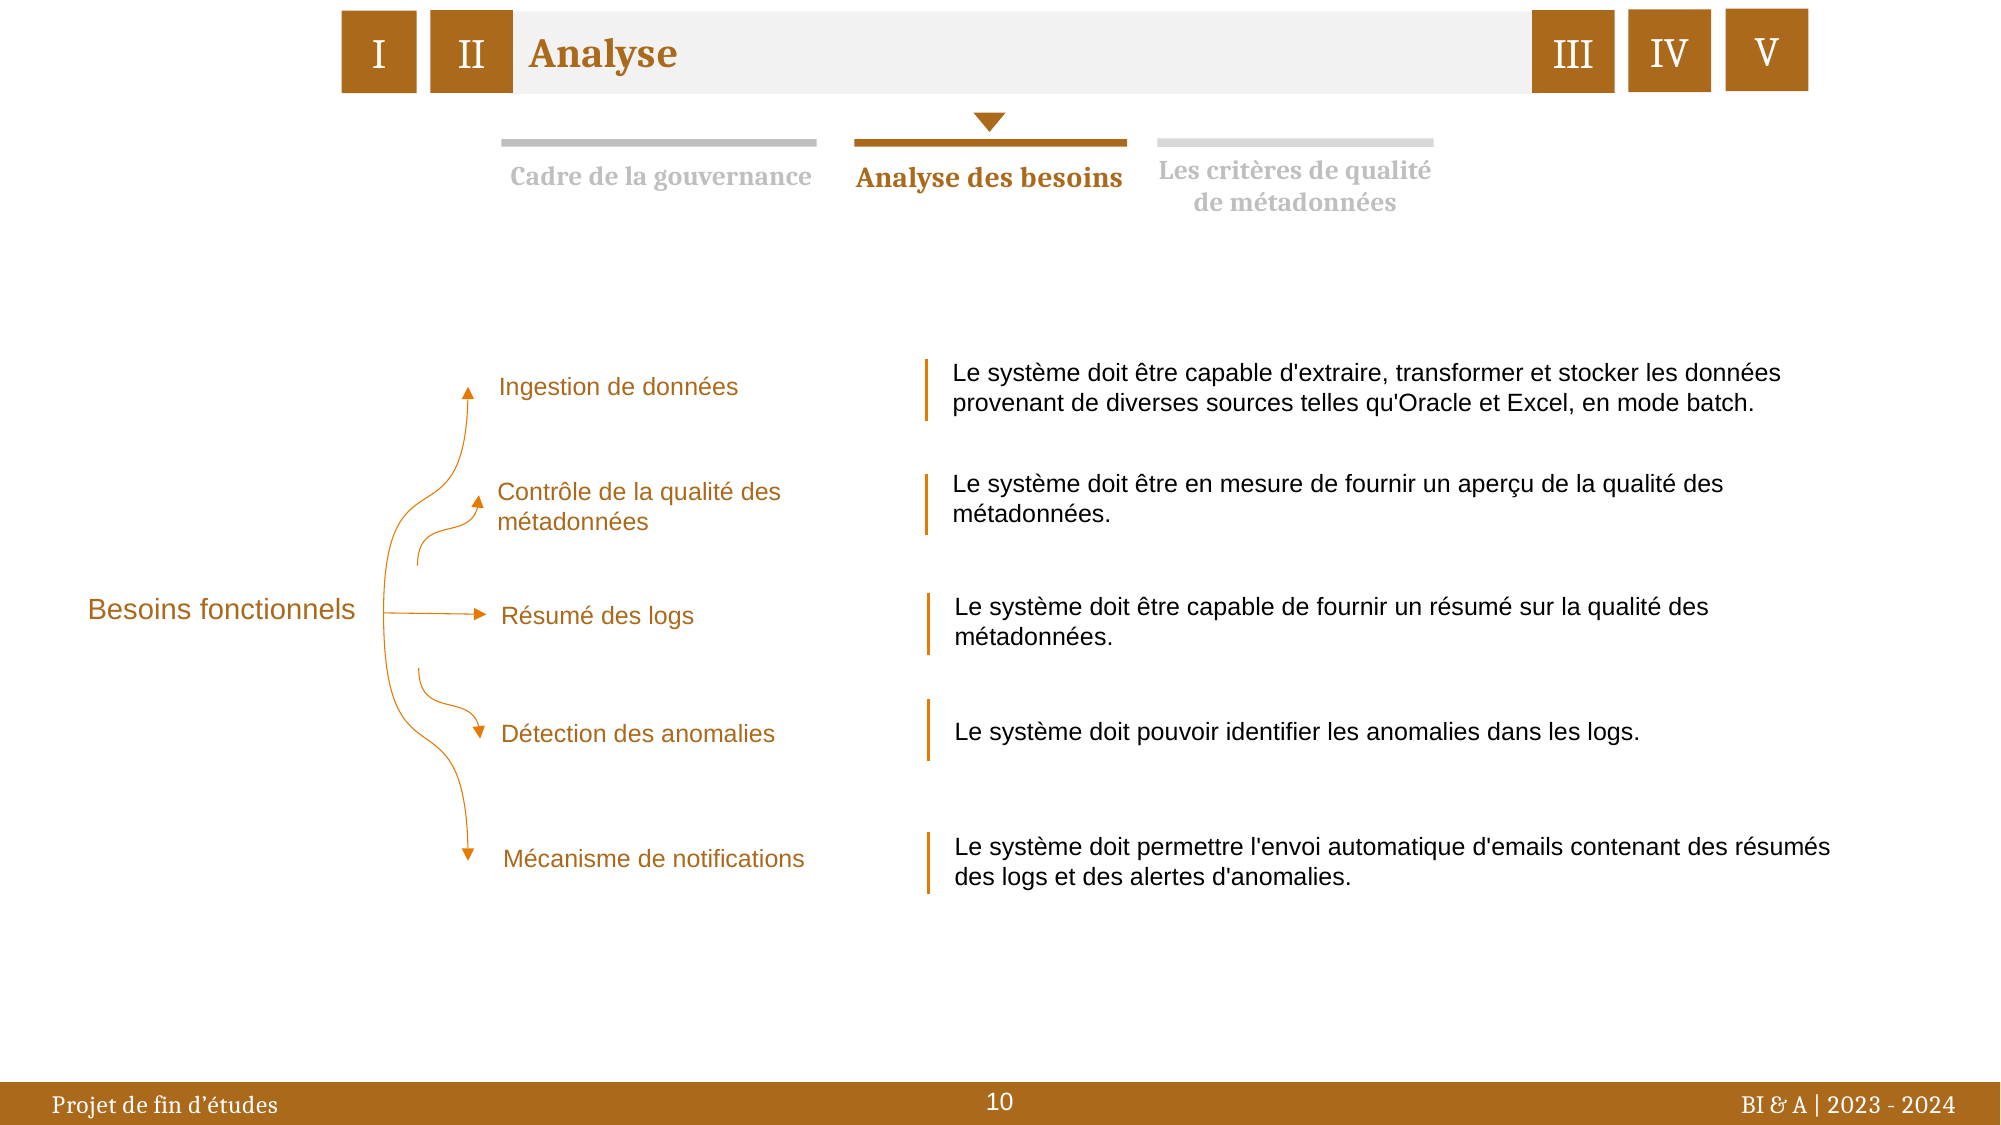

V
IV
III
II
I

Analyse

Analyse des besoins
Cadre de la gouvernance
Les critères de qualité de métadonnées
Le système doit être capable d'extraire, transformer et stocker les données
provenant de diverses sources telles qu'Oracle et Excel, en mode batch.
Ingestion de données
Le système doit être en mesure de fournir un aperçu de la qualité des
métadonnées.
Contrôle de la qualité des
métadonnées
Besoins fonctionnels
Le système doit être capable de fournir un résumé sur la qualité des
métadonnées.
Résumé des logs
Le système doit pouvoir identifier les anomalies dans les logs.
Détection des anomalies
Le système doit permettre l'envoi automatique d'emails contenant des résumés
des logs et des alertes d'anomalies.
Mécanisme de notifications
10